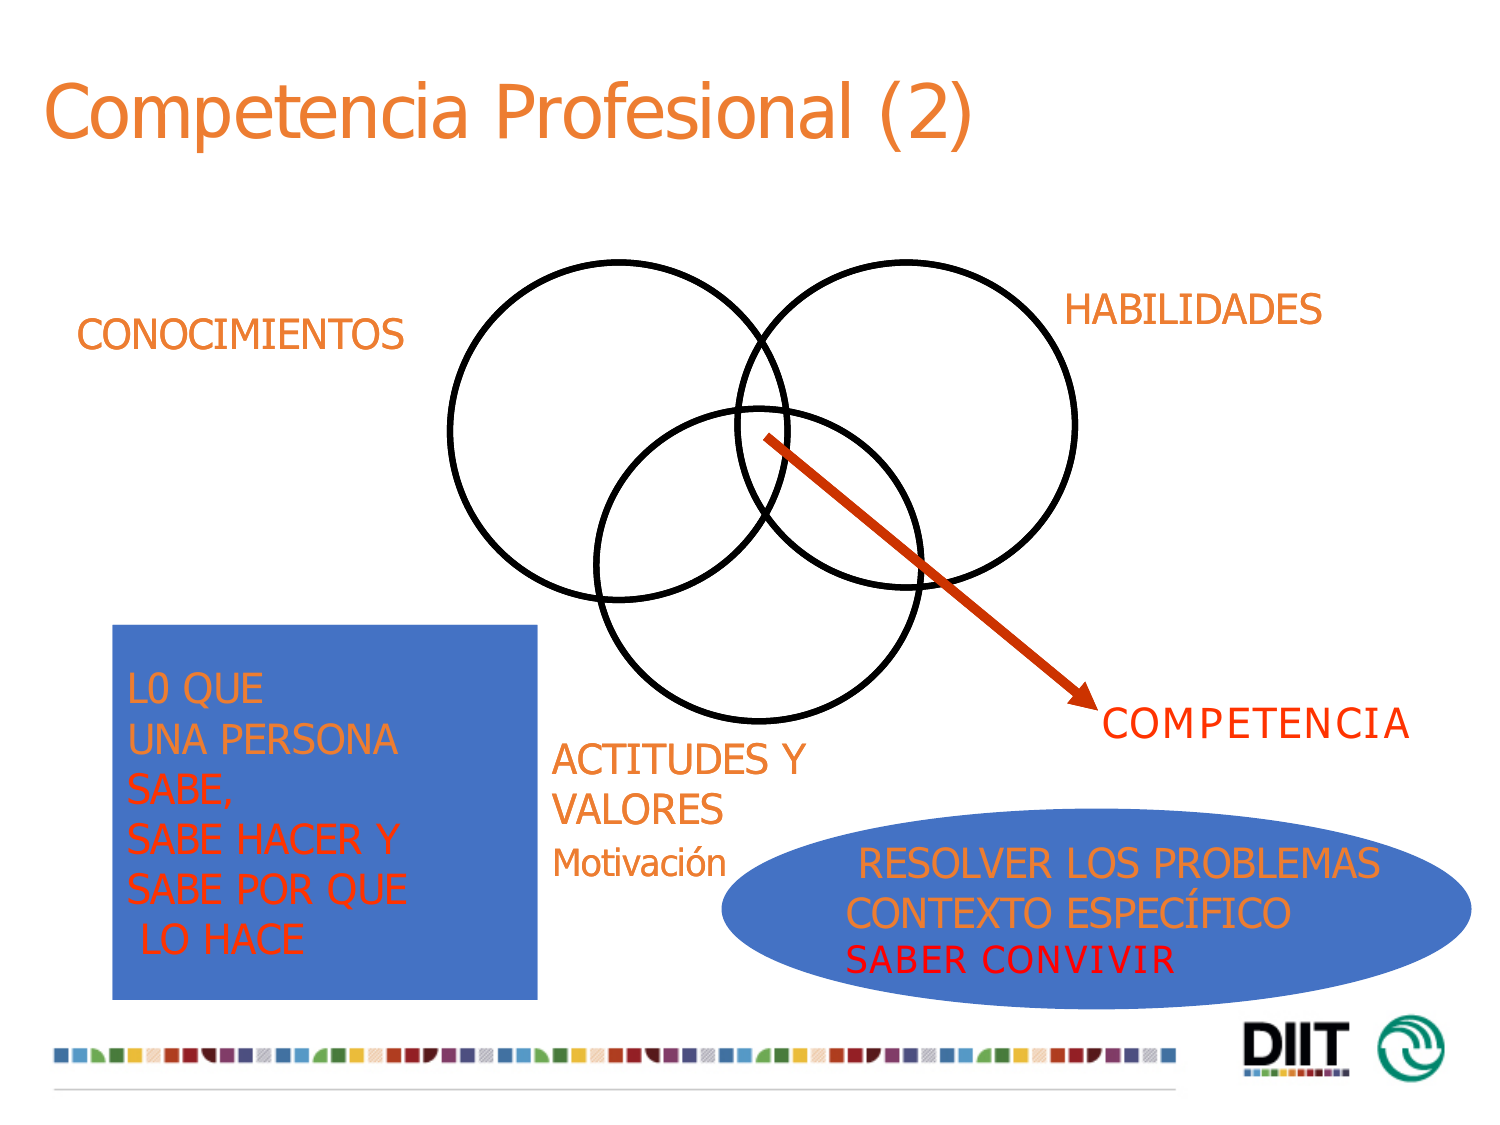

# Competencia Profesional (2)

HABILIDADES
HABILIDADES
CONOCIMIENTOS
CONOCIMIENTOS

L0 QUE
UNA PERSONA
SABE,
SABE HACER Y
SABE POR QUE
 LO HACE
L0 QUE
UNA PERSONA
SABE,
SABE HACER Y
SABE POR QUE
 LO HACE
COMPETENCIA
ACTITUDES Y VALORES
Motivación
ACTITUDES Y VALORES
Motivación
 RESOLVER LOS PROBLEMAS
CONTEXTO ESPECÍFICO
SABER CONVIVIR